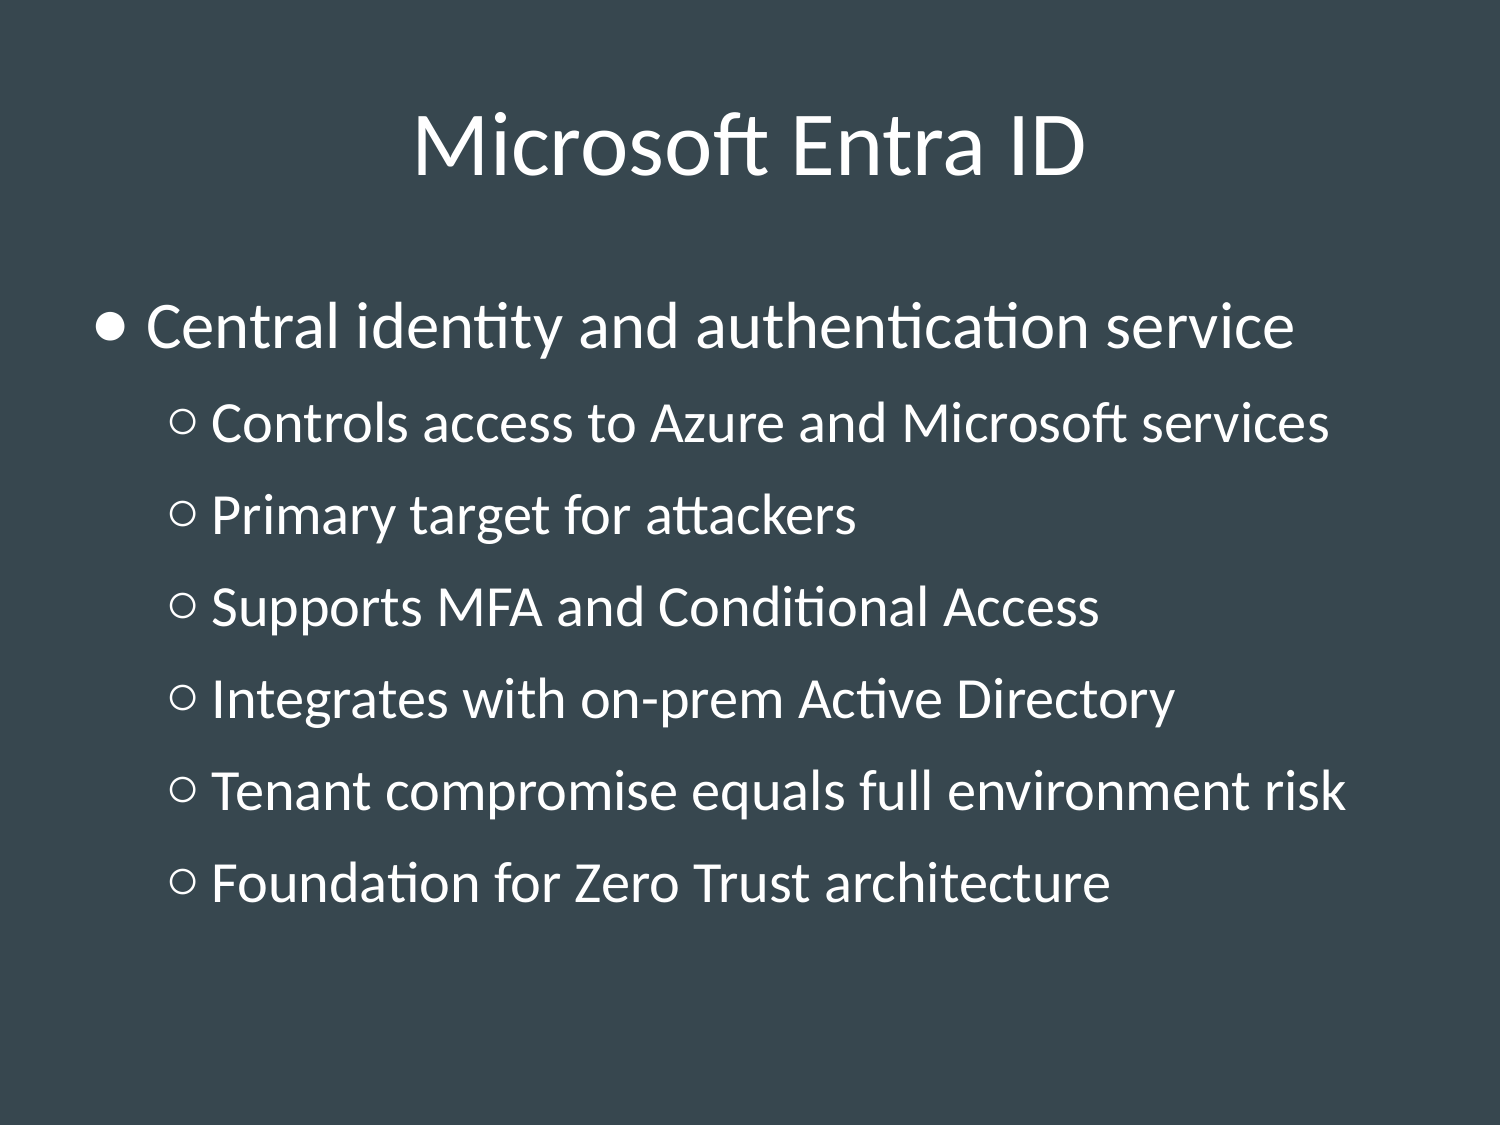

# Microsoft Entra ID
Central identity and authentication service
Controls access to Azure and Microsoft services
Primary target for attackers
Supports MFA and Conditional Access
Integrates with on-prem Active Directory
Tenant compromise equals full environment risk
Foundation for Zero Trust architecture